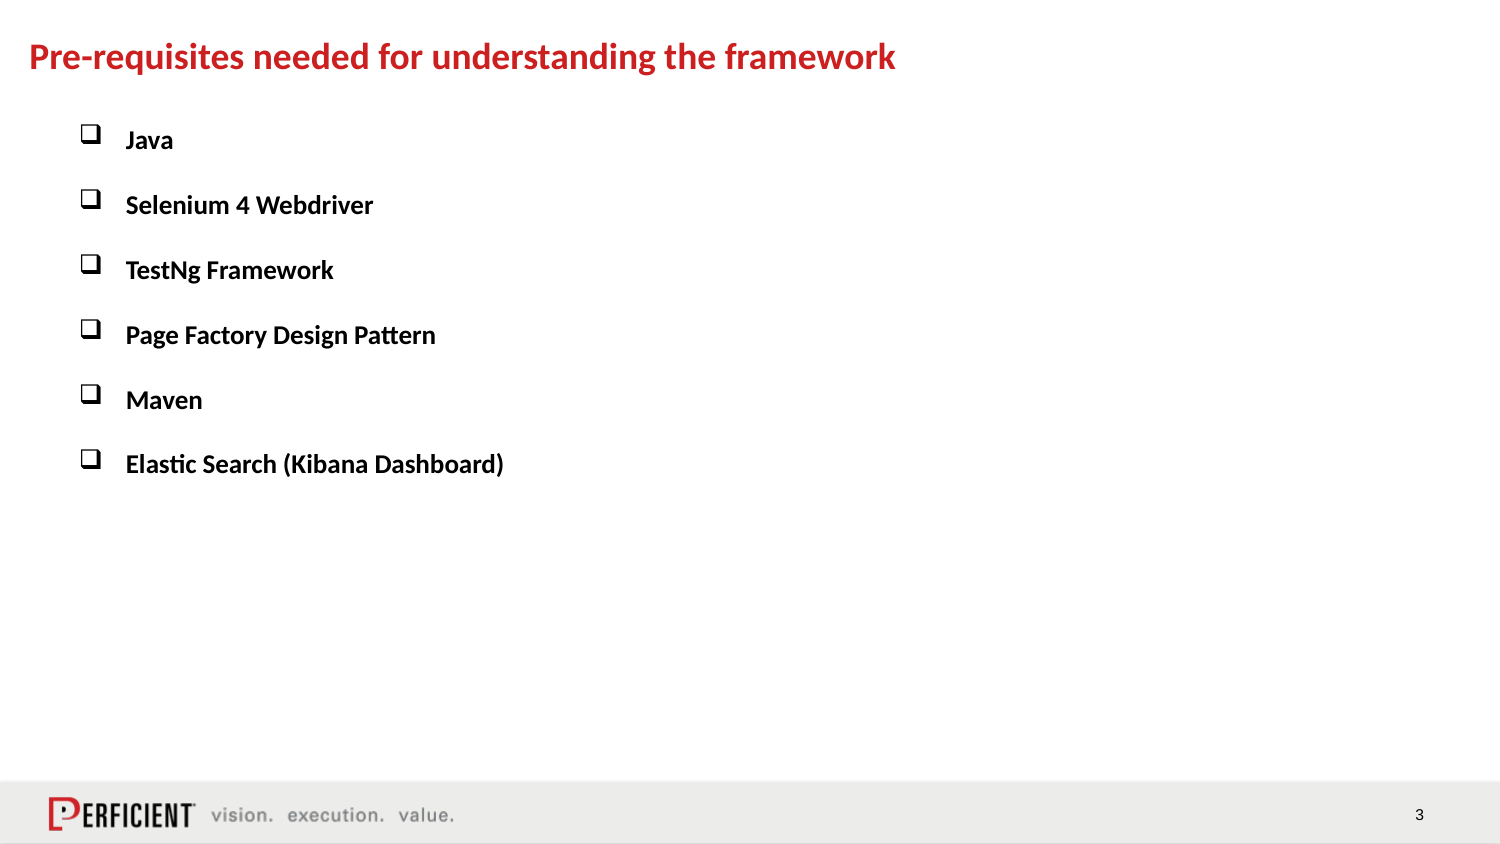

Pre-requisites needed for understanding the framework

Java
Selenium 4 Webdriver
TestNg Framework
Page Factory Design Pattern
Maven
Elastic Search (Kibana Dashboard)